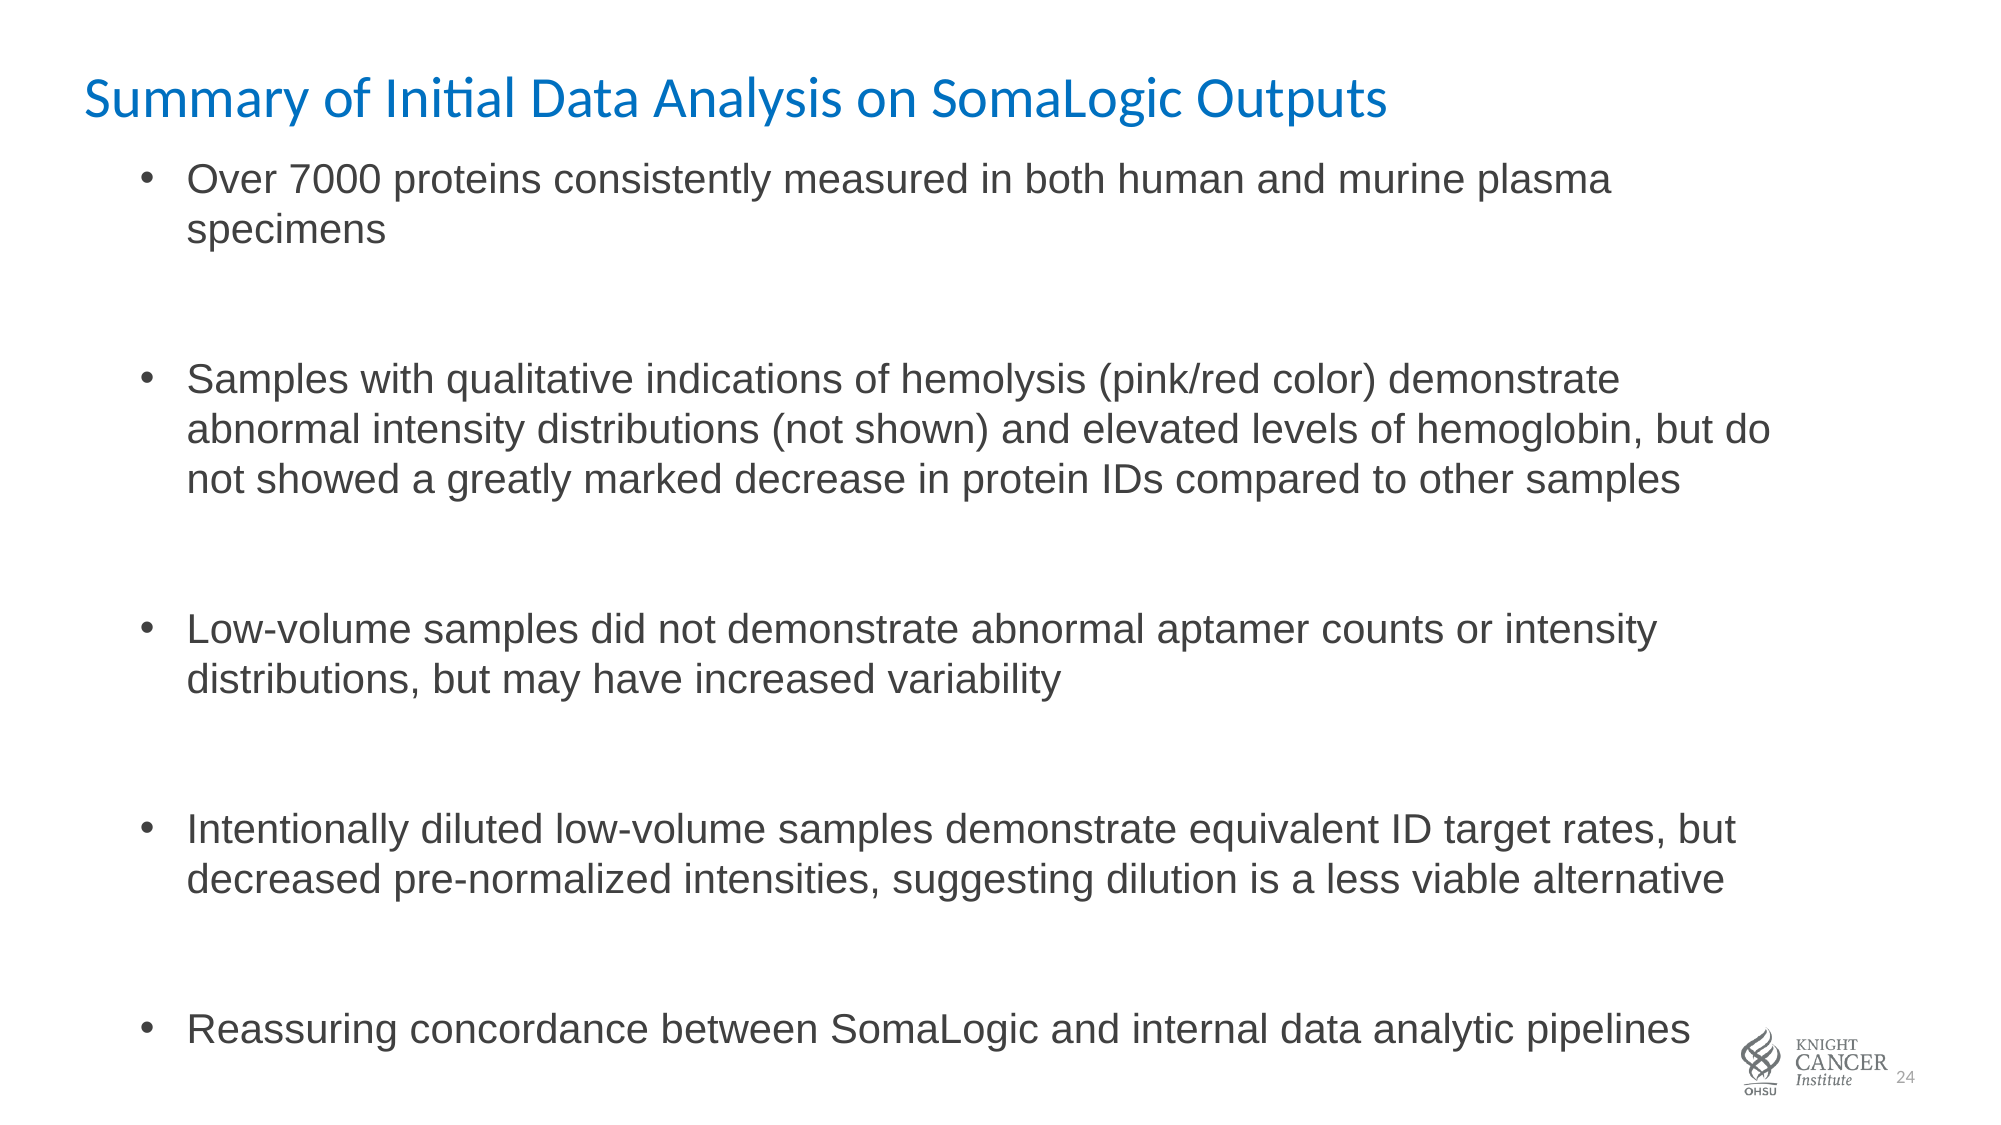

Summary of Initial Data Analysis on SomaLogic Outputs
Over 7000 proteins consistently measured in both human and murine plasma specimens

Samples with qualitative indications of hemolysis (pink/red color) demonstrate abnormal intensity distributions (not shown) and elevated levels of hemoglobin, but do not showed a greatly marked decrease in protein IDs compared to other samples

Low-volume samples did not demonstrate abnormal aptamer counts or intensity distributions, but may have increased variability

Intentionally diluted low-volume samples demonstrate equivalent ID target rates, but decreased pre-normalized intensities, suggesting dilution is a less viable alternative

Reassuring concordance between SomaLogic and internal data analytic pipelines